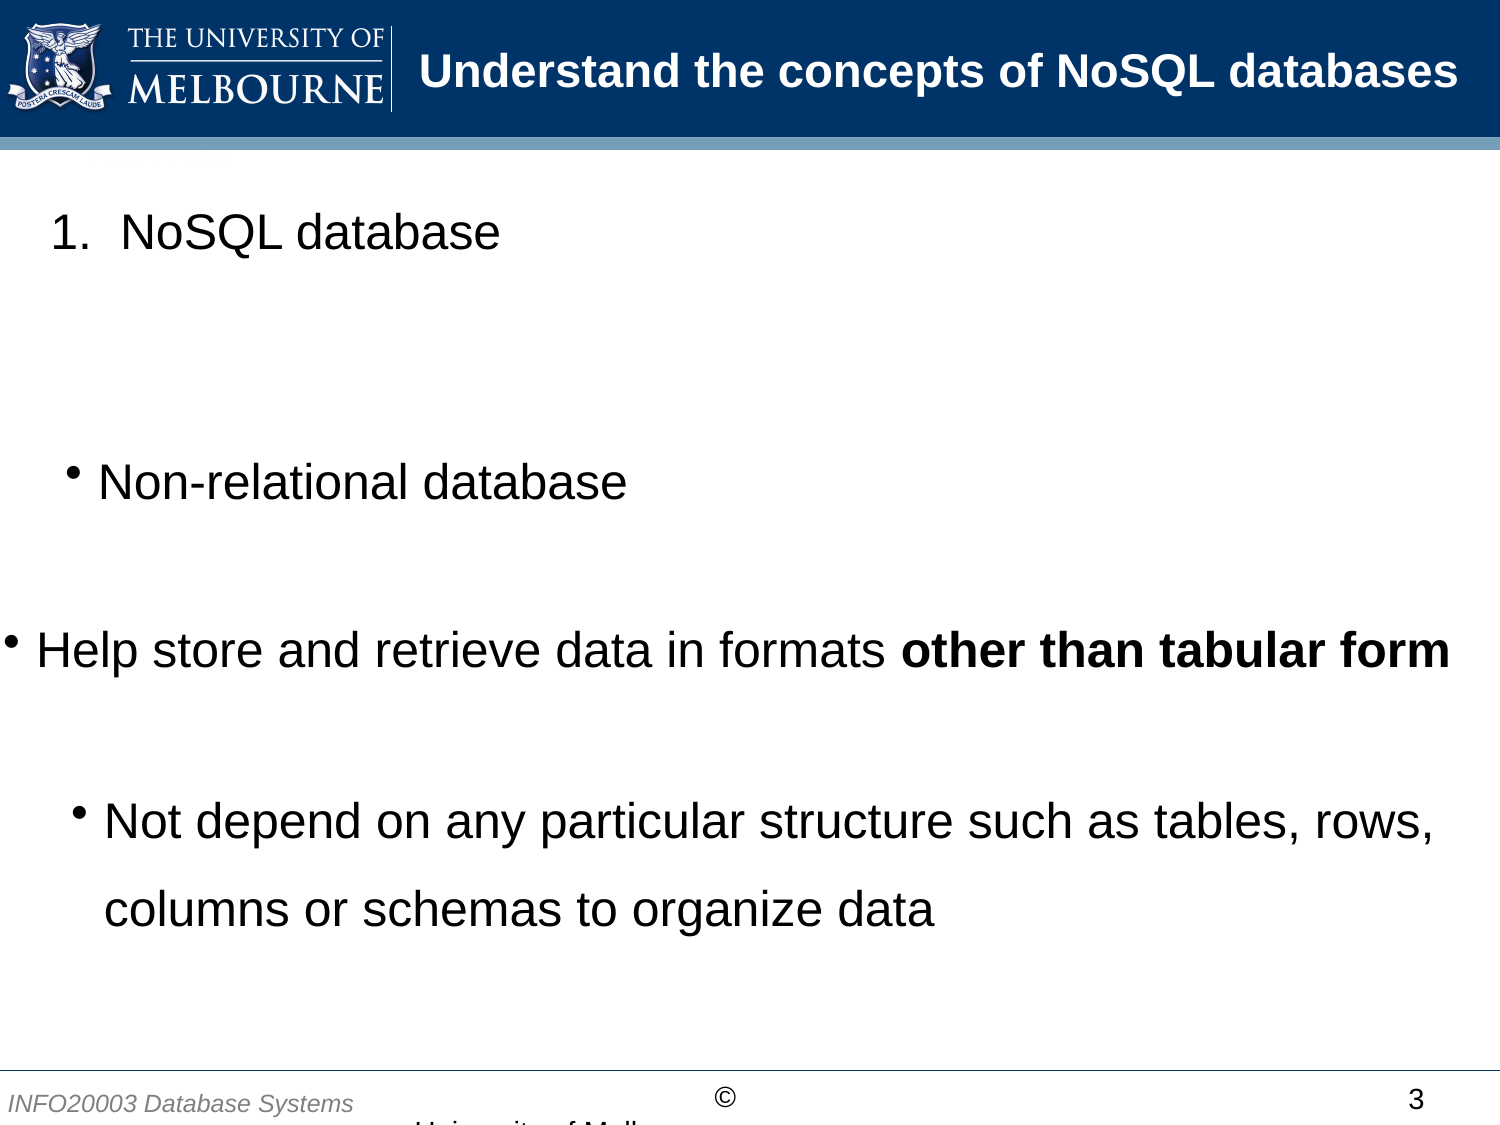

# Understand the concepts of NoSQL databases
1.  NoSQL database
Non-relational database
Help store and retrieve data in formats other than tabular form
Not depend on any particular structure such as tables, rows, columns or schemas to organize data
3